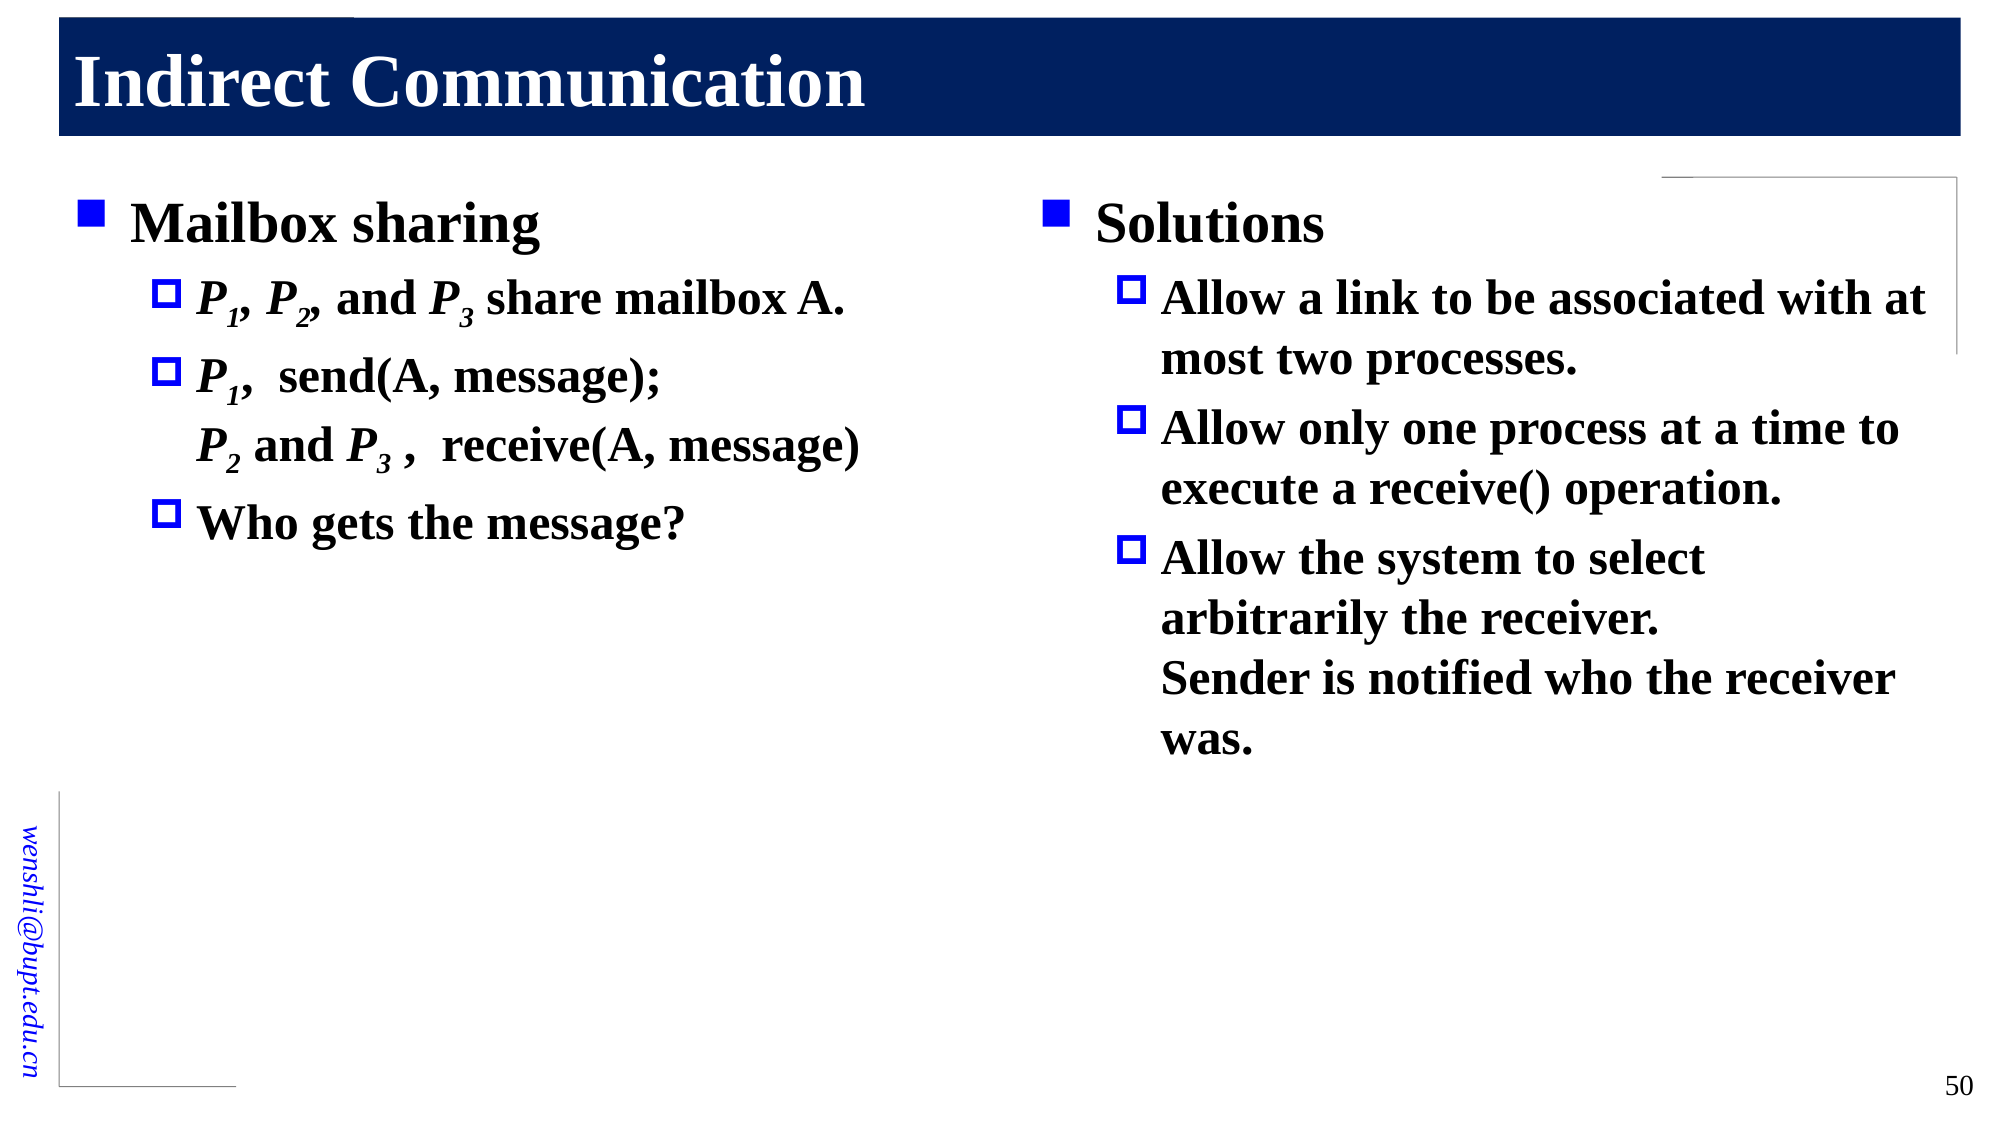

# Indirect Communication
Mailbox sharing
P1, P2, and P3 share mailbox A.
P1,  send(A, message);
P2 and P3 ,  receive(A, message)
Who gets the message?
Solutions
Allow a link to be associated with at most two processes.
Allow only one process at a time to execute a receive() operation.
Allow the system to select arbitrarily the receiver.
Sender is notified who the receiver was.

50